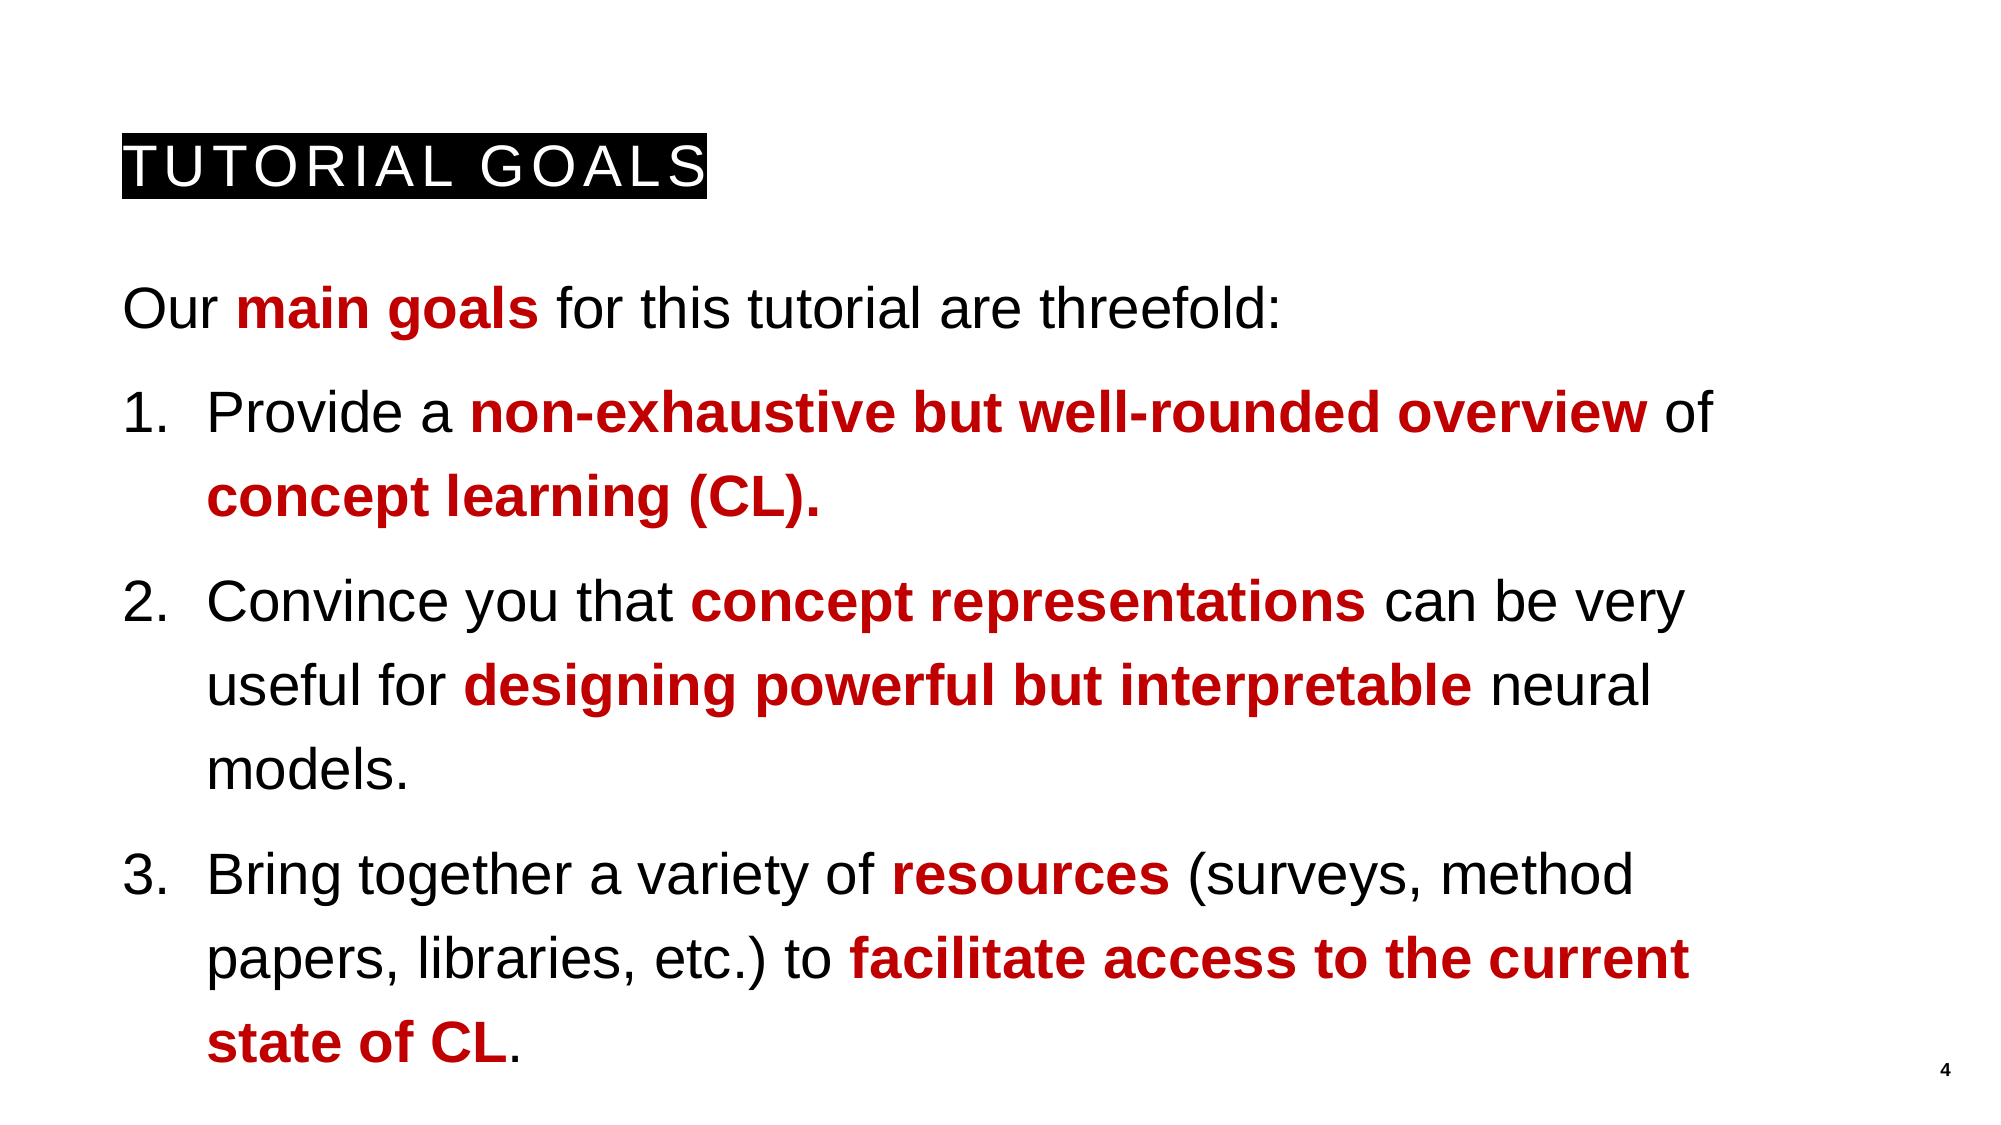

# Tutorial goals
Our main goals for this tutorial are threefold:
Provide a non-exhaustive but well-rounded overview of concept learning (CL).
Convince you that concept representations can be very useful for designing powerful but interpretable neural models.
Bring together a variety of resources (surveys, method papers, libraries, etc.) to facilitate access to the current state of CL.
4